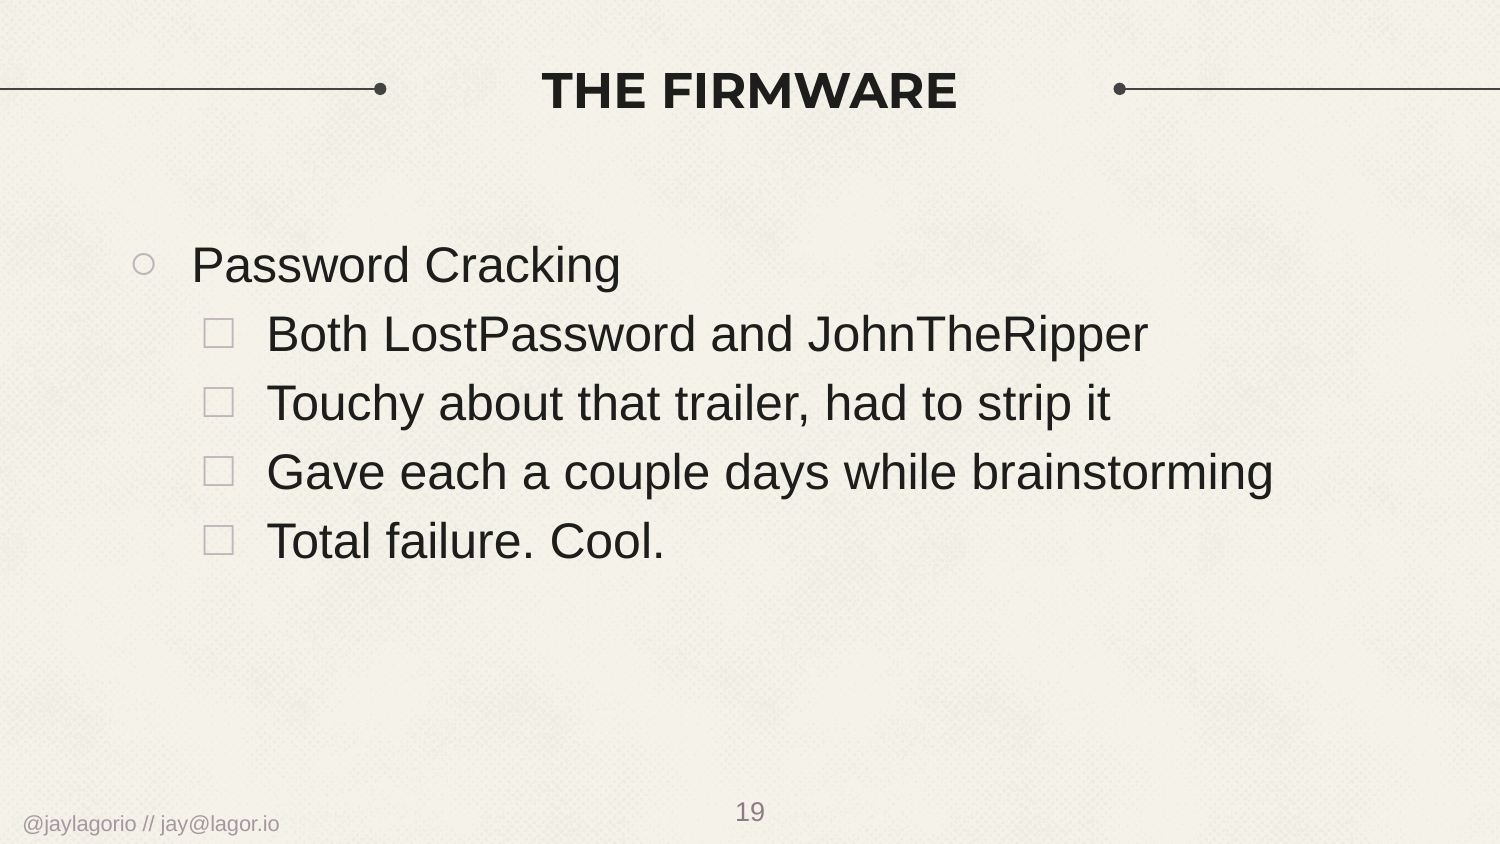

# The Firmware
Password Cracking
Both LostPassword and JohnTheRipper
Touchy about that trailer, had to strip it
Gave each a couple days while brainstorming
Total failure. Cool.

19
@jaylagorio // jay@lagor.io